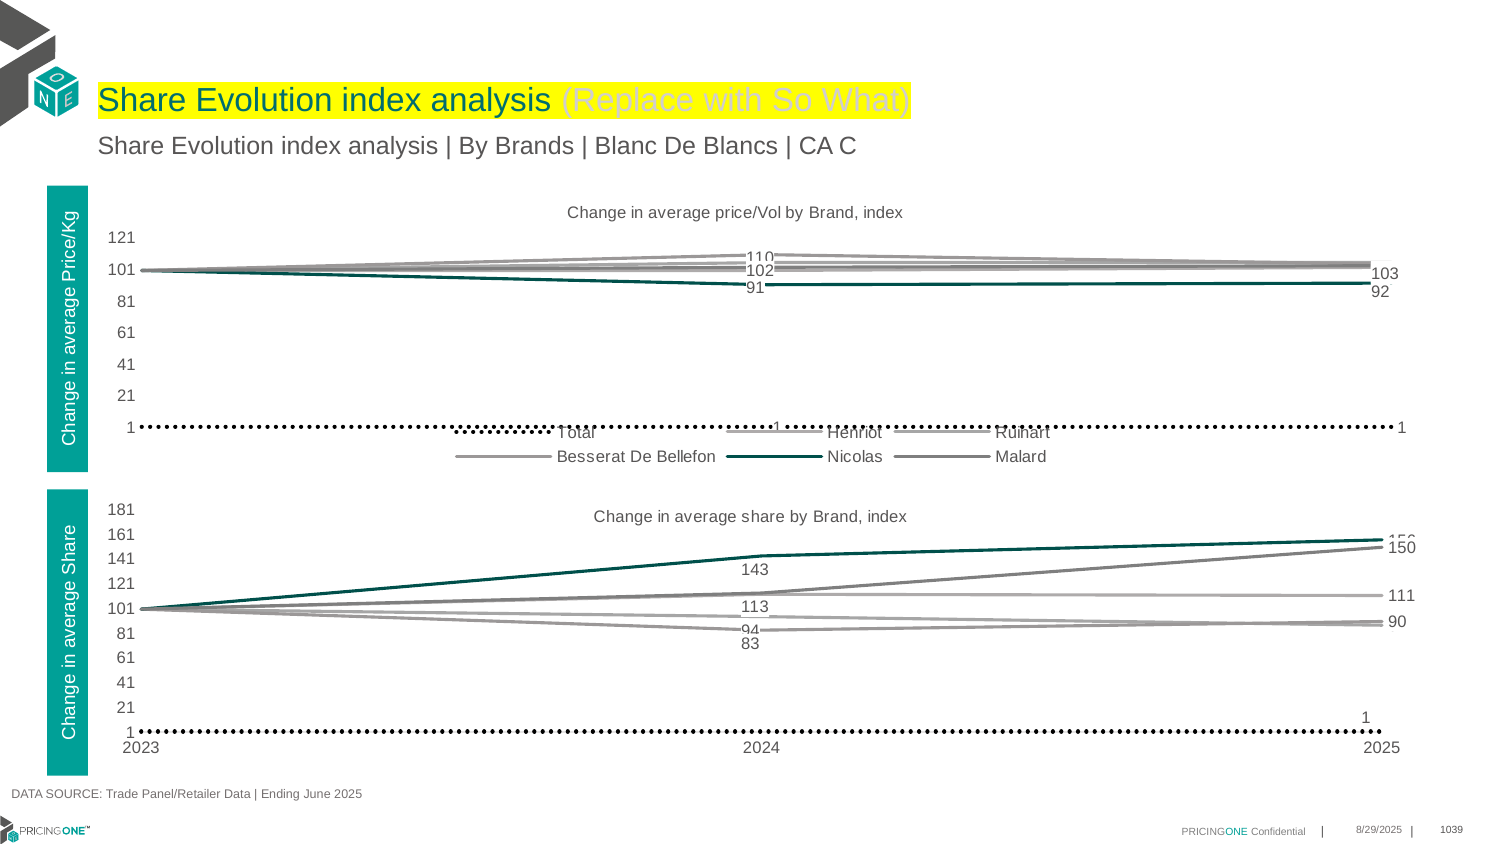

# Share Evolution index analysis (Replace with So What)
Share Evolution index analysis | By Brands | Blanc De Blancs | CA C

### Chart: Change in average price/Vol by Brand, index

| Category | Total | Henriot | Ruinart | Besserat De Bellefon | Nicolas | Malard |
|---|---|---|---|---|---|---|
| 2023 | 1.0 | 100.0 | 100.0 | 100.0 | 100.0 | 100.0 |
| 2024 | 0.9897246257283361 | 100.0 | 105.0 | 110.0 | 91.0 | 102.0 |
| 2025 | 0.9367671648728638 | 102.0 | 105.0 | 104.0 | 92.0 | 103.0 |
Change in average Price/Kg

### Chart: Change in average share by Brand, index

| Category | Total | Henriot | Ruinart | Besserat De Bellefon | Nicolas | Malard |
|---|---|---|---|---|---|---|
| 2023 | 1.0 | 100.0 | 100.0 | 100.0 | 100.0 | 100.0 |
| 2024 | 1.0 | 112.0 | 94.0 | 83.0 | 143.0 | 113.0 |
| 2025 | 1.0 | 111.0 | 87.0 | 90.0 | 156.0 | 150.0 |
Change in average Share
DATA SOURCE: Trade Panel/Retailer Data | Ending June 2025

8/29/2025
1039